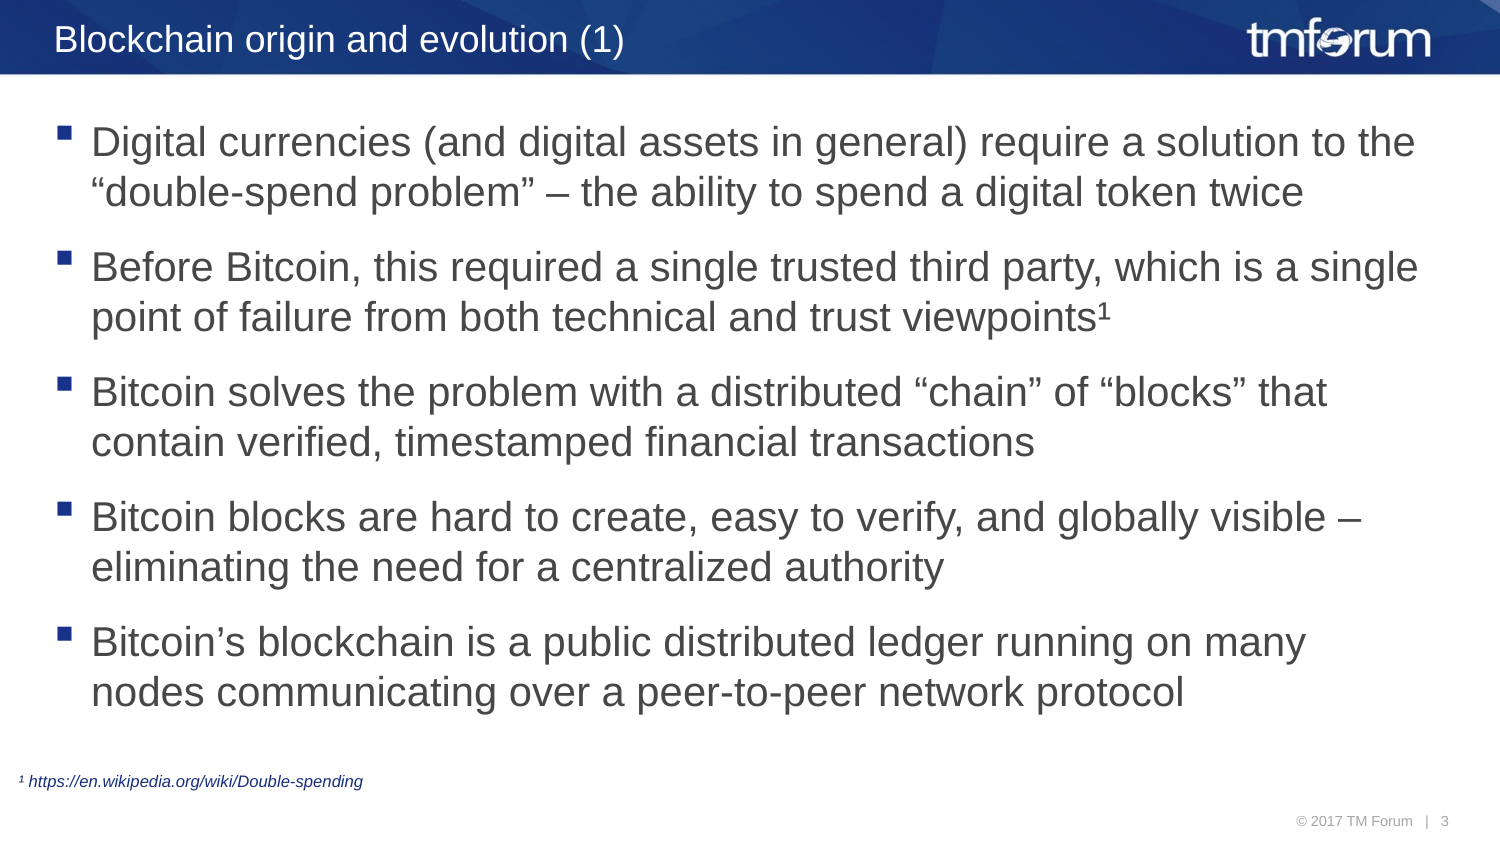

# Blockchain origin and evolution (1)
Digital currencies (and digital assets in general) require a solution to the “double-spend problem” – the ability to spend a digital token twice
Before Bitcoin, this required a single trusted third party, which is a single point of failure from both technical and trust viewpoints¹
Bitcoin solves the problem with a distributed “chain” of “blocks” that contain verified, timestamped financial transactions
Bitcoin blocks are hard to create, easy to verify, and globally visible – eliminating the need for a centralized authority
Bitcoin’s blockchain is a public distributed ledger running on many nodes communicating over a peer-to-peer network protocol
¹ https://en.wikipedia.org/wiki/Double-spending